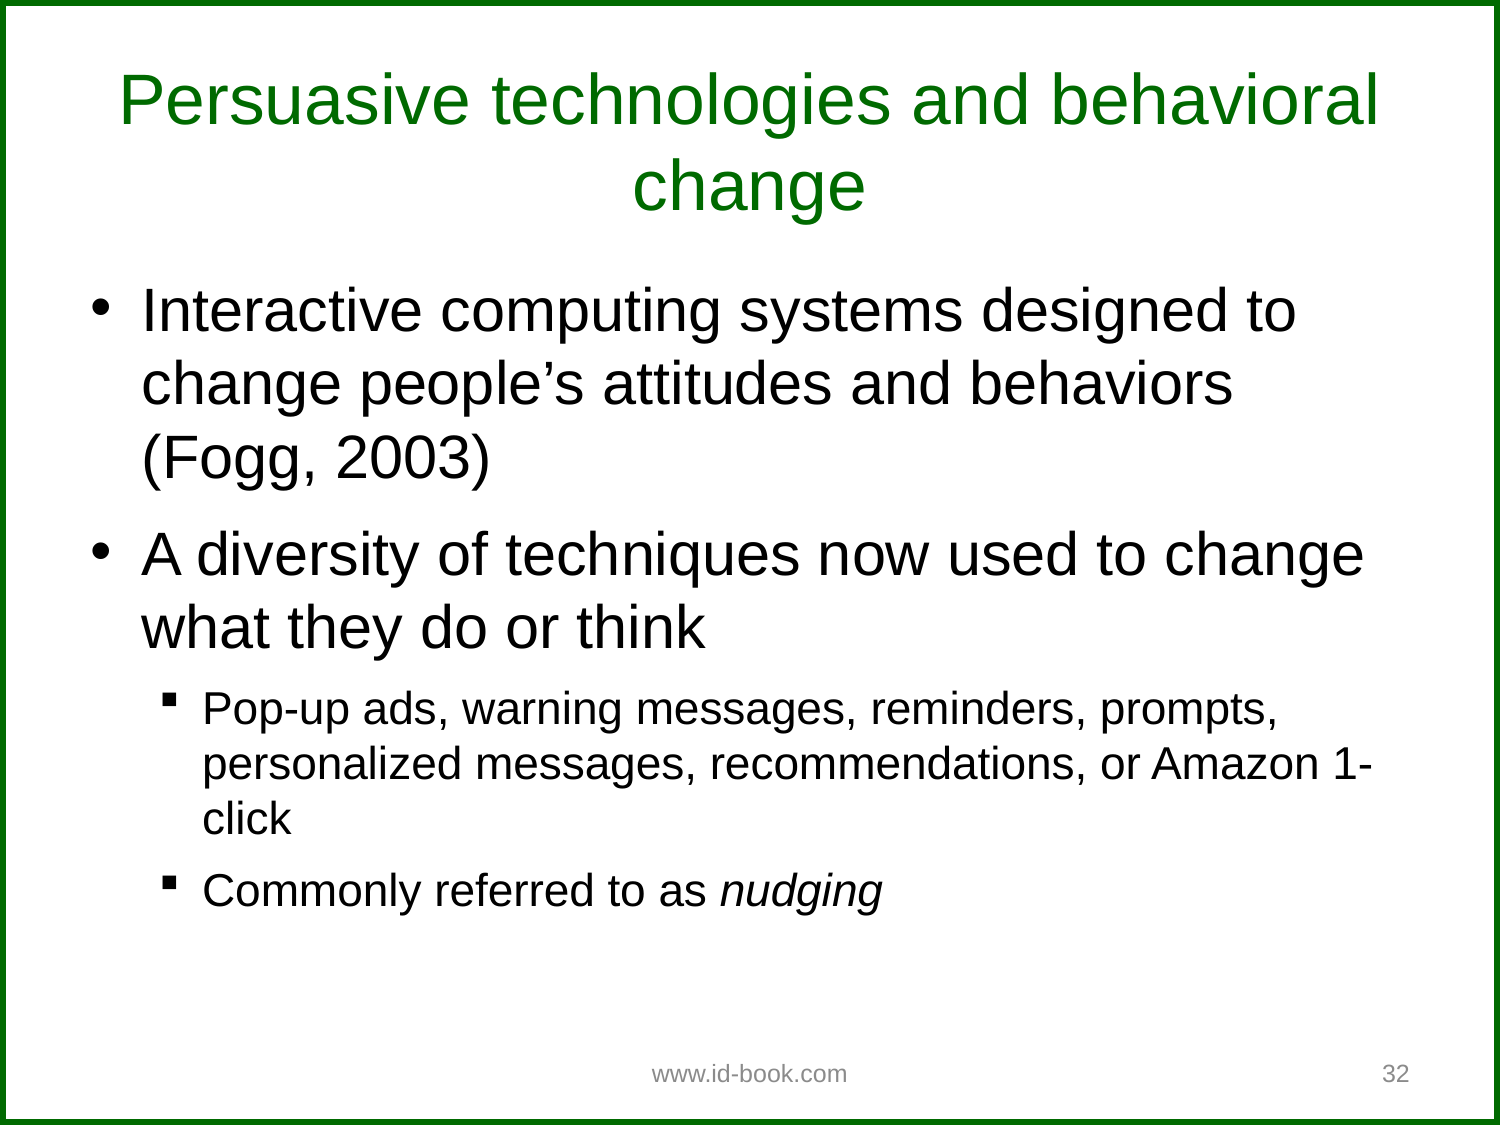

Persuasive technologies and behavioral change
Interactive computing systems designed to change people’s attitudes and behaviors (Fogg, 2003)
A diversity of techniques now used to change what they do or think
Pop-up ads, warning messages, reminders, prompts, personalized messages, recommendations, or Amazon 1-click
Commonly referred to as nudging

www.id-book.com
32